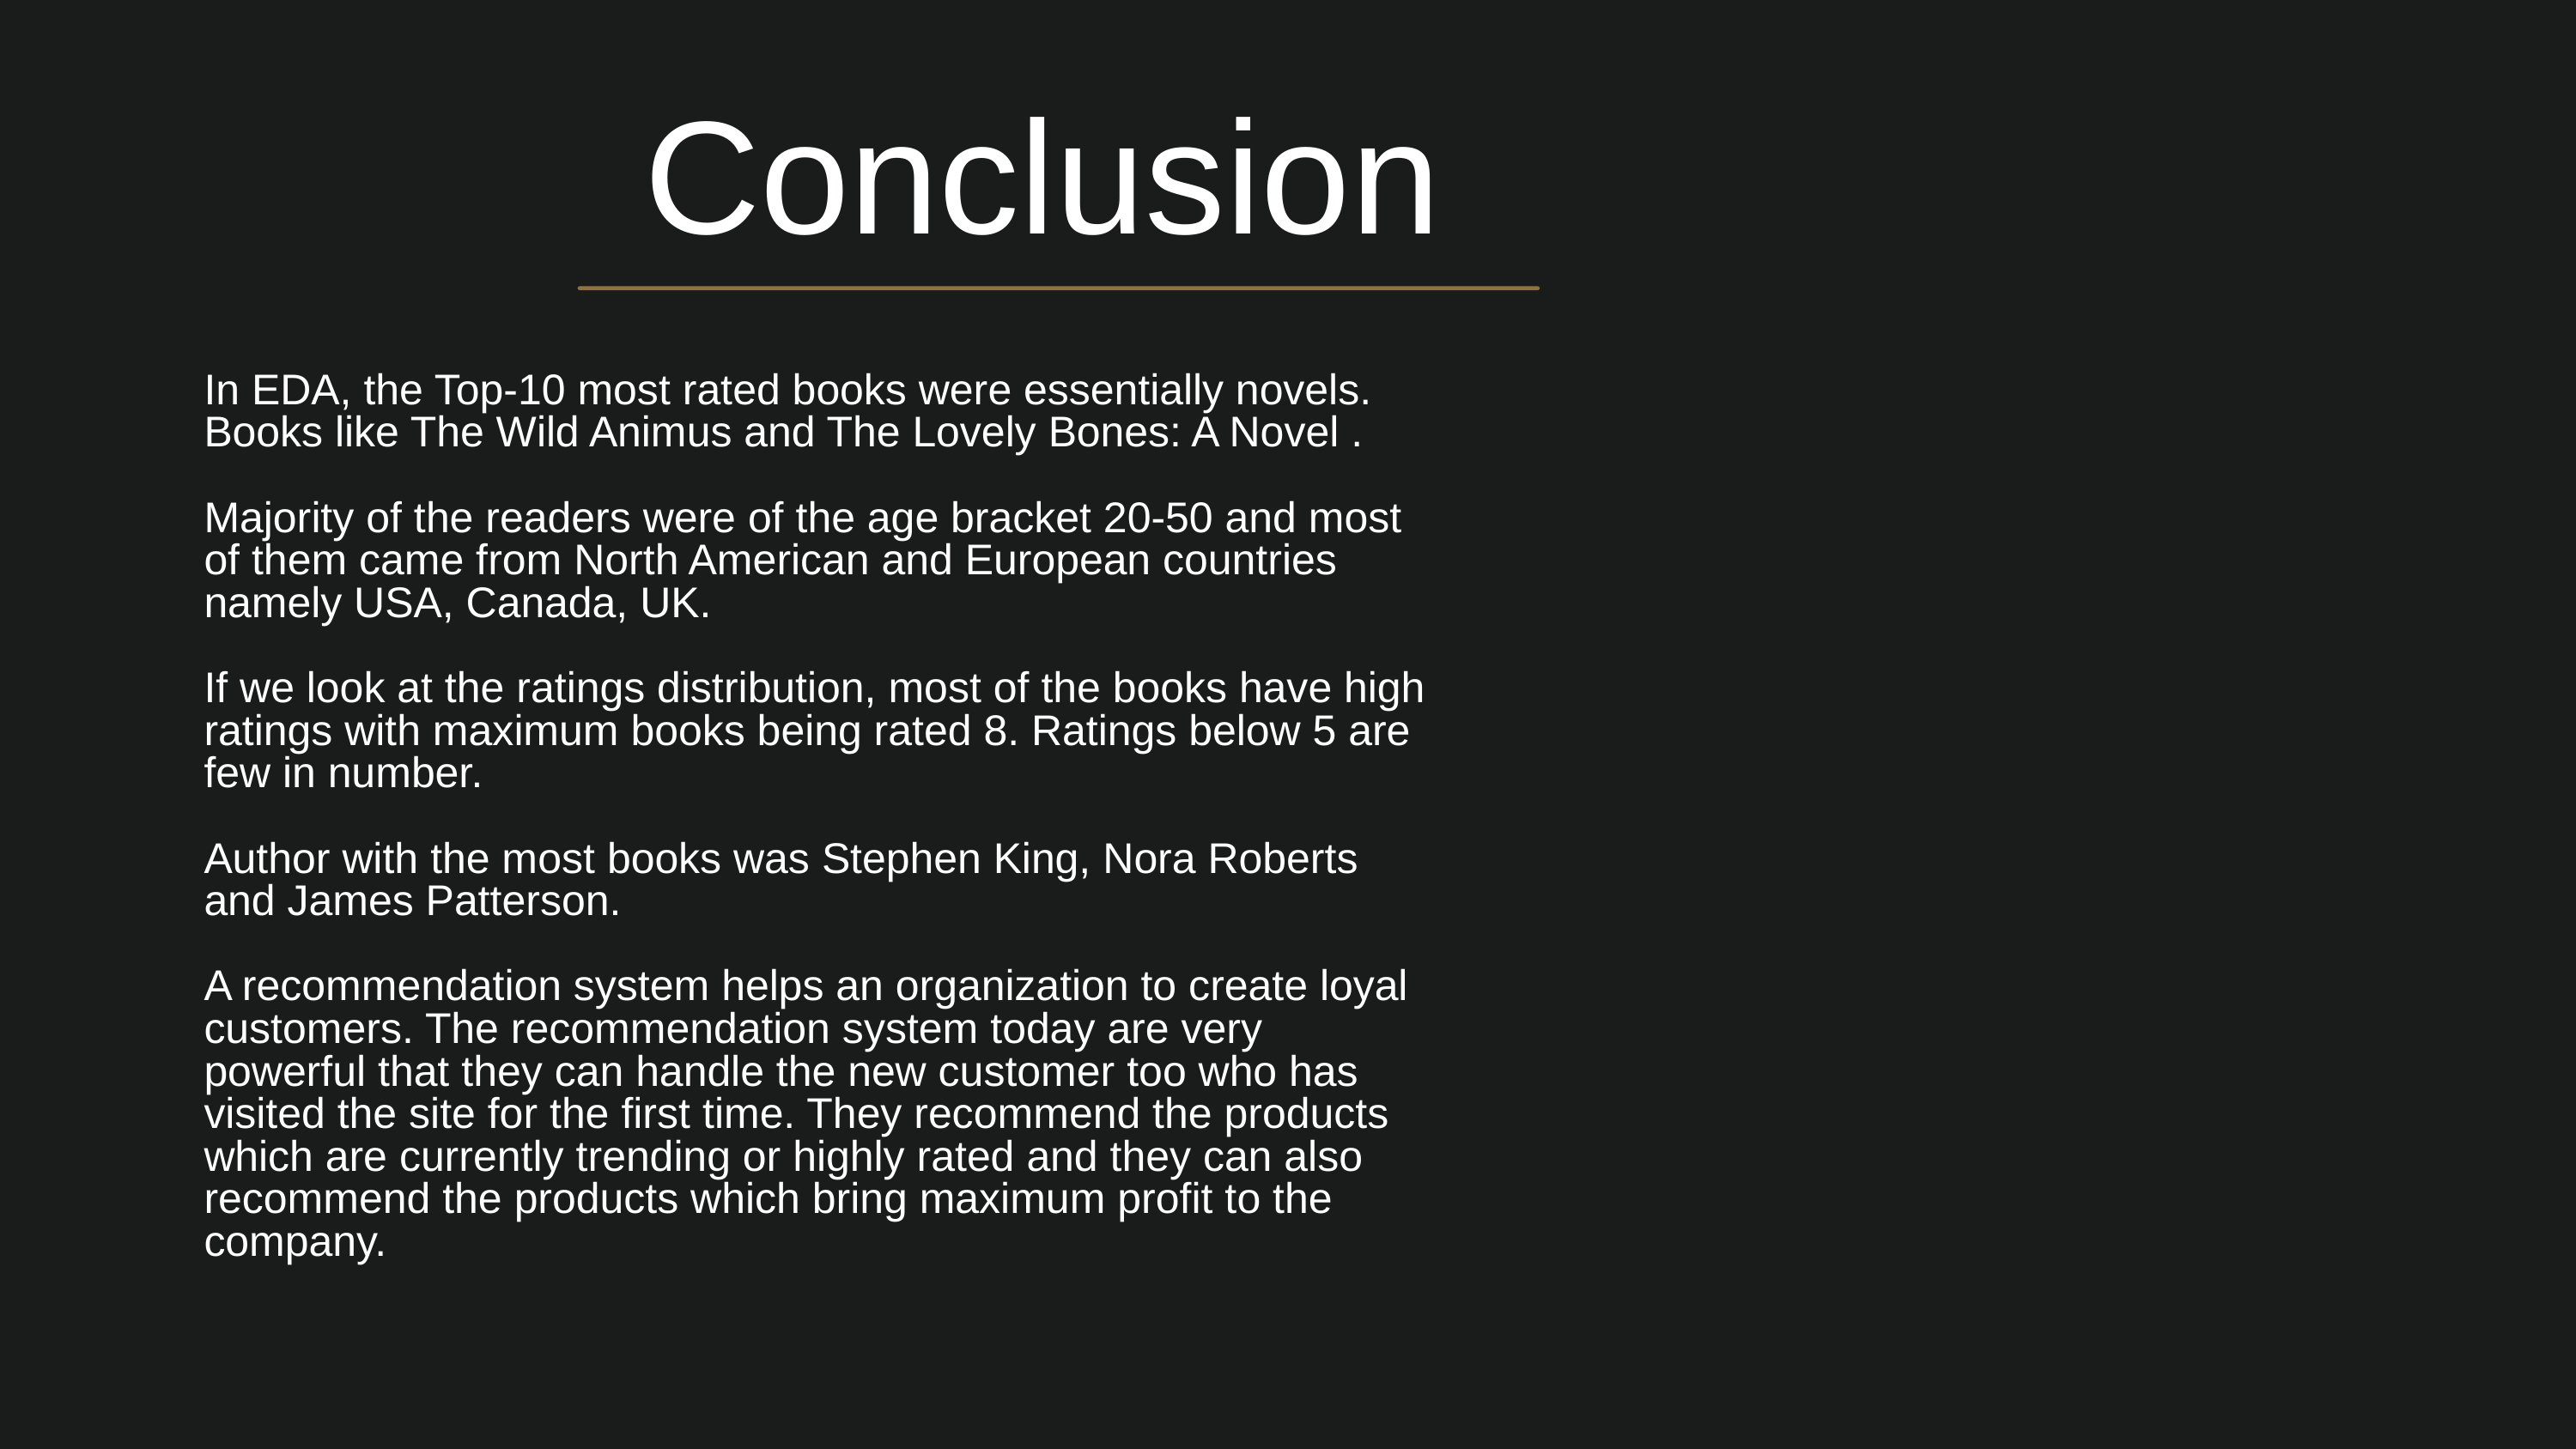

Conclusion

In EDA, the Top-10 most rated books were essentially novels. Books like The Wild Animus and The Lovely Bones: A Novel .

Majority of the readers were of the age bracket 20-50 and most of them came from North American and European countries namely USA, Canada, UK.

If we look at the ratings distribution, most of the books have high ratings with maximum books being rated 8. Ratings below 5 are few in number.

Author with the most books was Stephen King, Nora Roberts and James Patterson.

A recommendation system helps an organization to create loyal customers. The recommendation system today are very powerful that they can handle the new customer too who has visited the site for the first time. They recommend the products which are currently trending or highly rated and they can also recommend the products which bring maximum profit to the company.